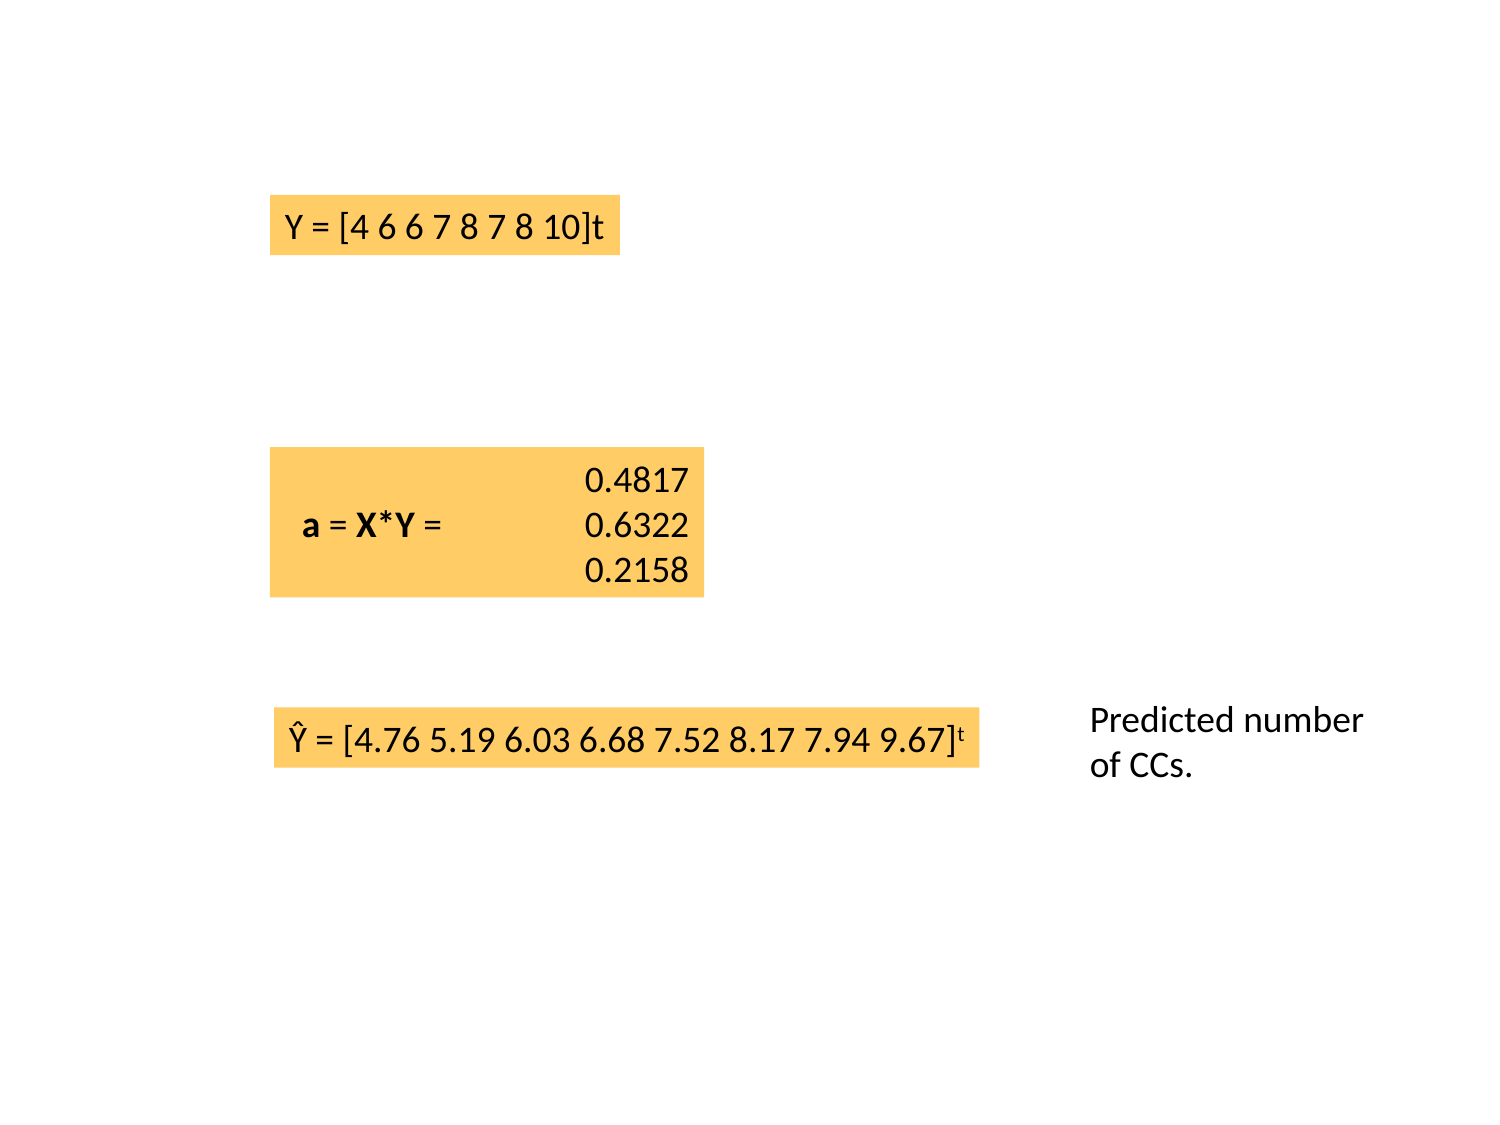

Y = [4 6 6 7 8 7 8 10]t
    		0.4817
  a = X*Y =   	0.6322
    		0.2158
Predicted number of CCs.
Ŷ = [4.76 5.19 6.03 6.68 7.52 8.17 7.94 9.67]t